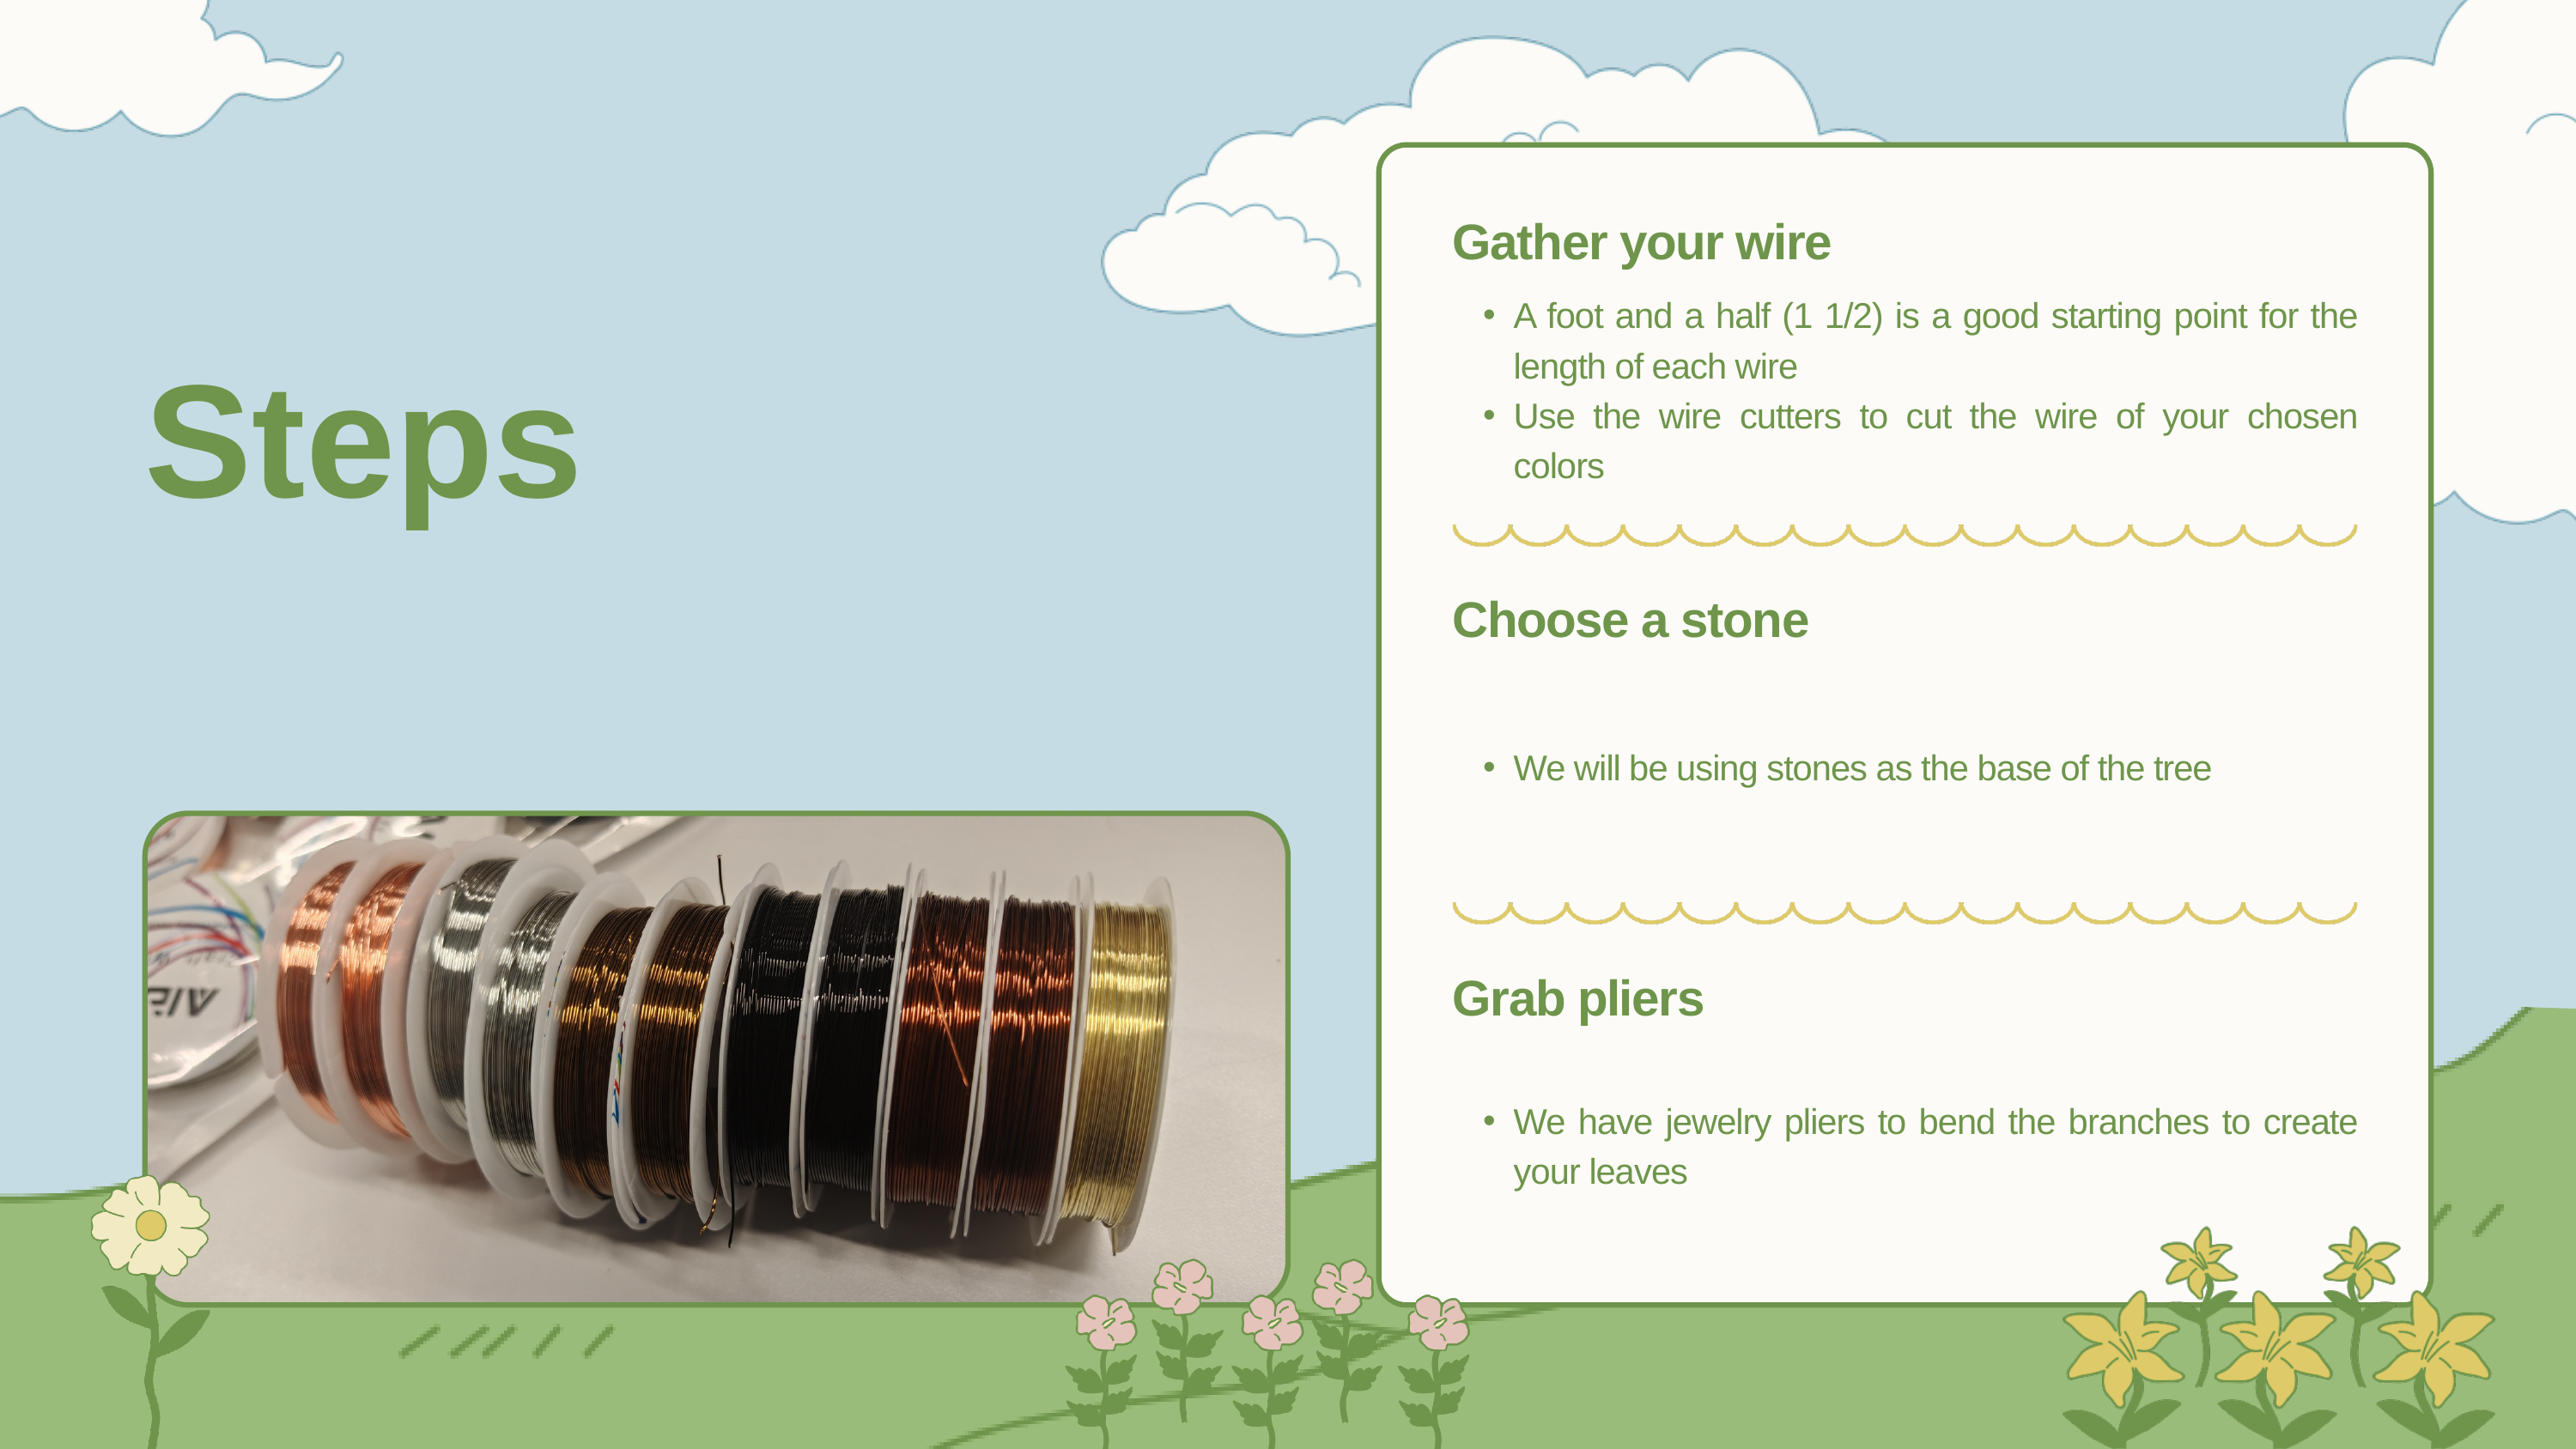

Gather your wire
A foot and a half (1 1/2) is a good starting point for the length of each wire
Use the wire cutters to cut the wire of your chosen colors
Steps

Choose a stone
We will be using stones as the base of the tree

Grab pliers

We have jewelry pliers to bend the branches to create your leaves